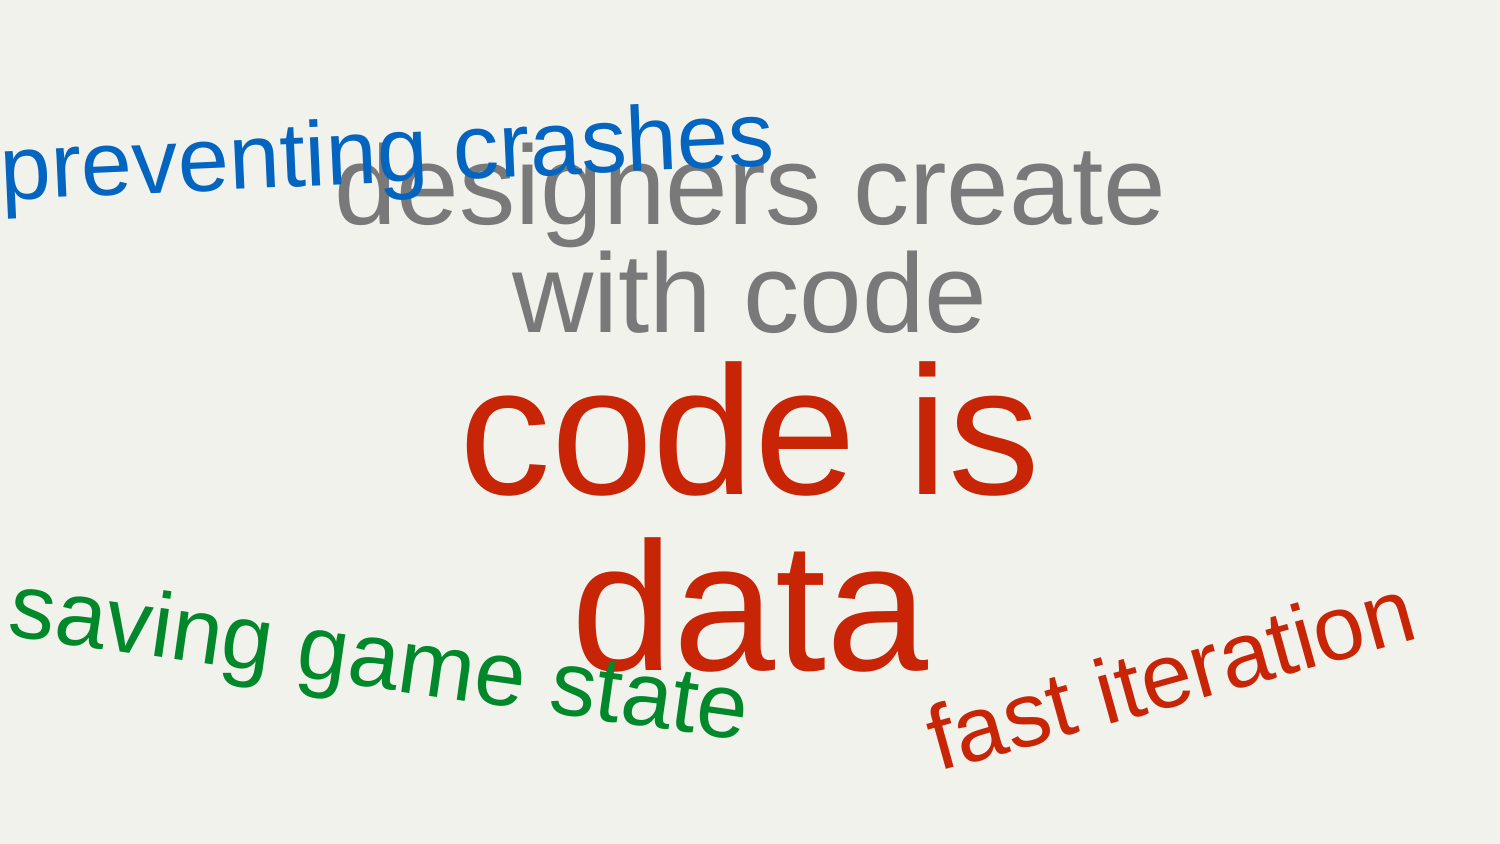

preventing crashes
designers create with code
code is data
saving game state
fast iteration